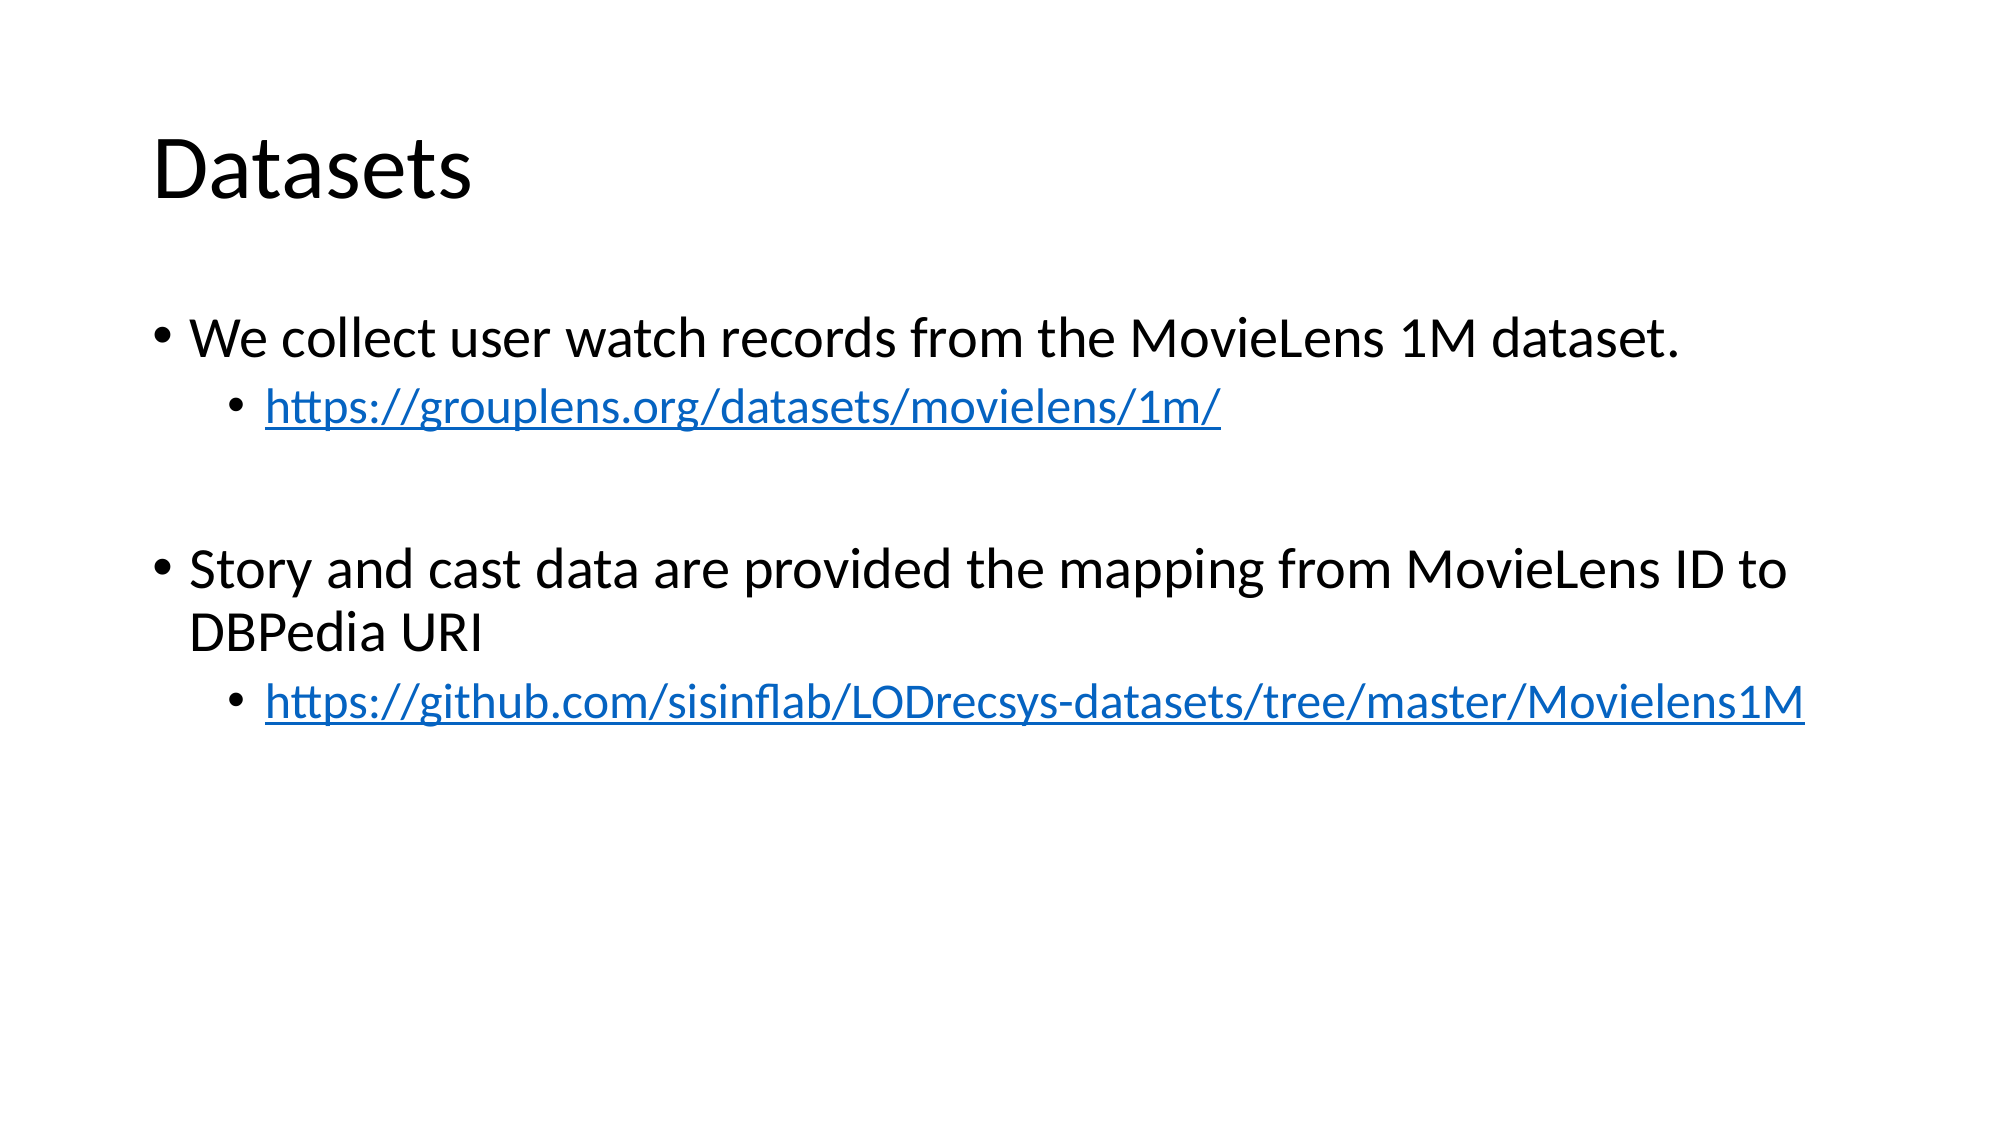

# Datasets
We collect user watch records from the MovieLens 1M dataset.
https://grouplens.org/datasets/movielens/1m/

Story and cast data are provided the mapping from MovieLens ID to DBPedia URI
https://github.com/sisinflab/LODrecsys-datasets/tree/master/Movielens1M